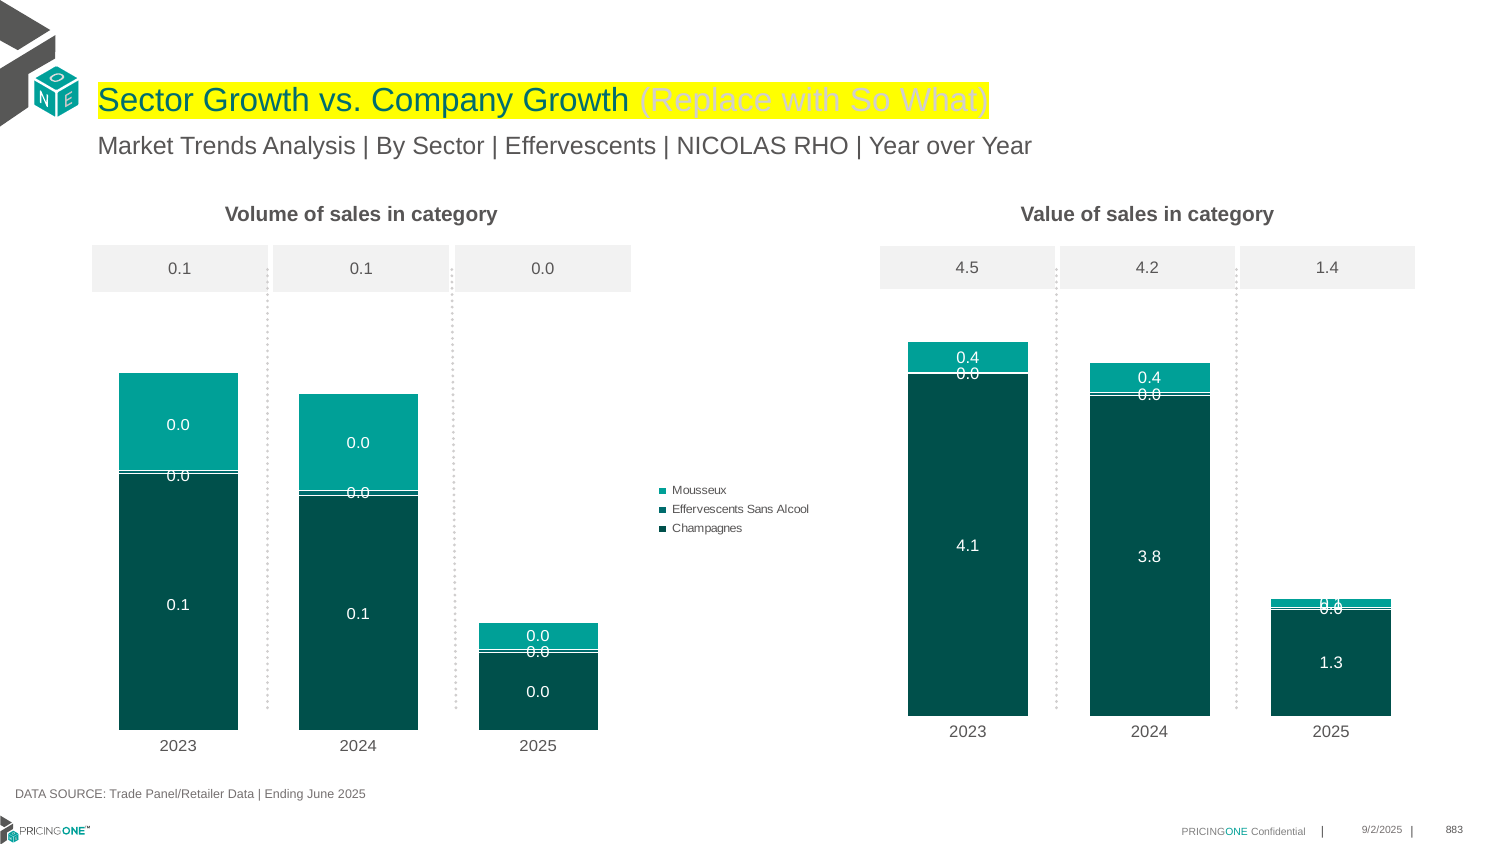

# Sector Growth vs. Company Growth (Replace with So What)
Market Trends Analysis | By Sector | Effervescents | NICOLAS RHO | Year over Year
| Value of sales in category |  |  |
| --- | --- | --- |
| 4.5 | 4.2 | 1.4 |
| Volume of sales in category |  |  |
| --- | --- | --- |
| 0.1 | 0.1 | 0.0 |

### Chart

| Category | Champagnes | Effervescents Sans Alcool | Mousseux |
|---|---|---|---|
| 2023 | 4.089102 | 0.012842 | 0.372339 |
| 2024 | 3.828119 | 0.032315 | 0.365064 |
| 2025 | 1.277137 | 0.020535 | 0.108808 |

### Chart

| Category | Champagnes | Effervescents Sans Alcool | Mousseux |
|---|---|---|---|
| 2023 | 0.071213 | 0.000712 | 0.027134 |
| 2024 | 0.065049 | 0.001434 | 0.026728 |
| 2025 | 0.021591 | 0.000884 | 0.007492 |
DATA SOURCE: Trade Panel/Retailer Data | Ending June 2025

9/2/2025
883